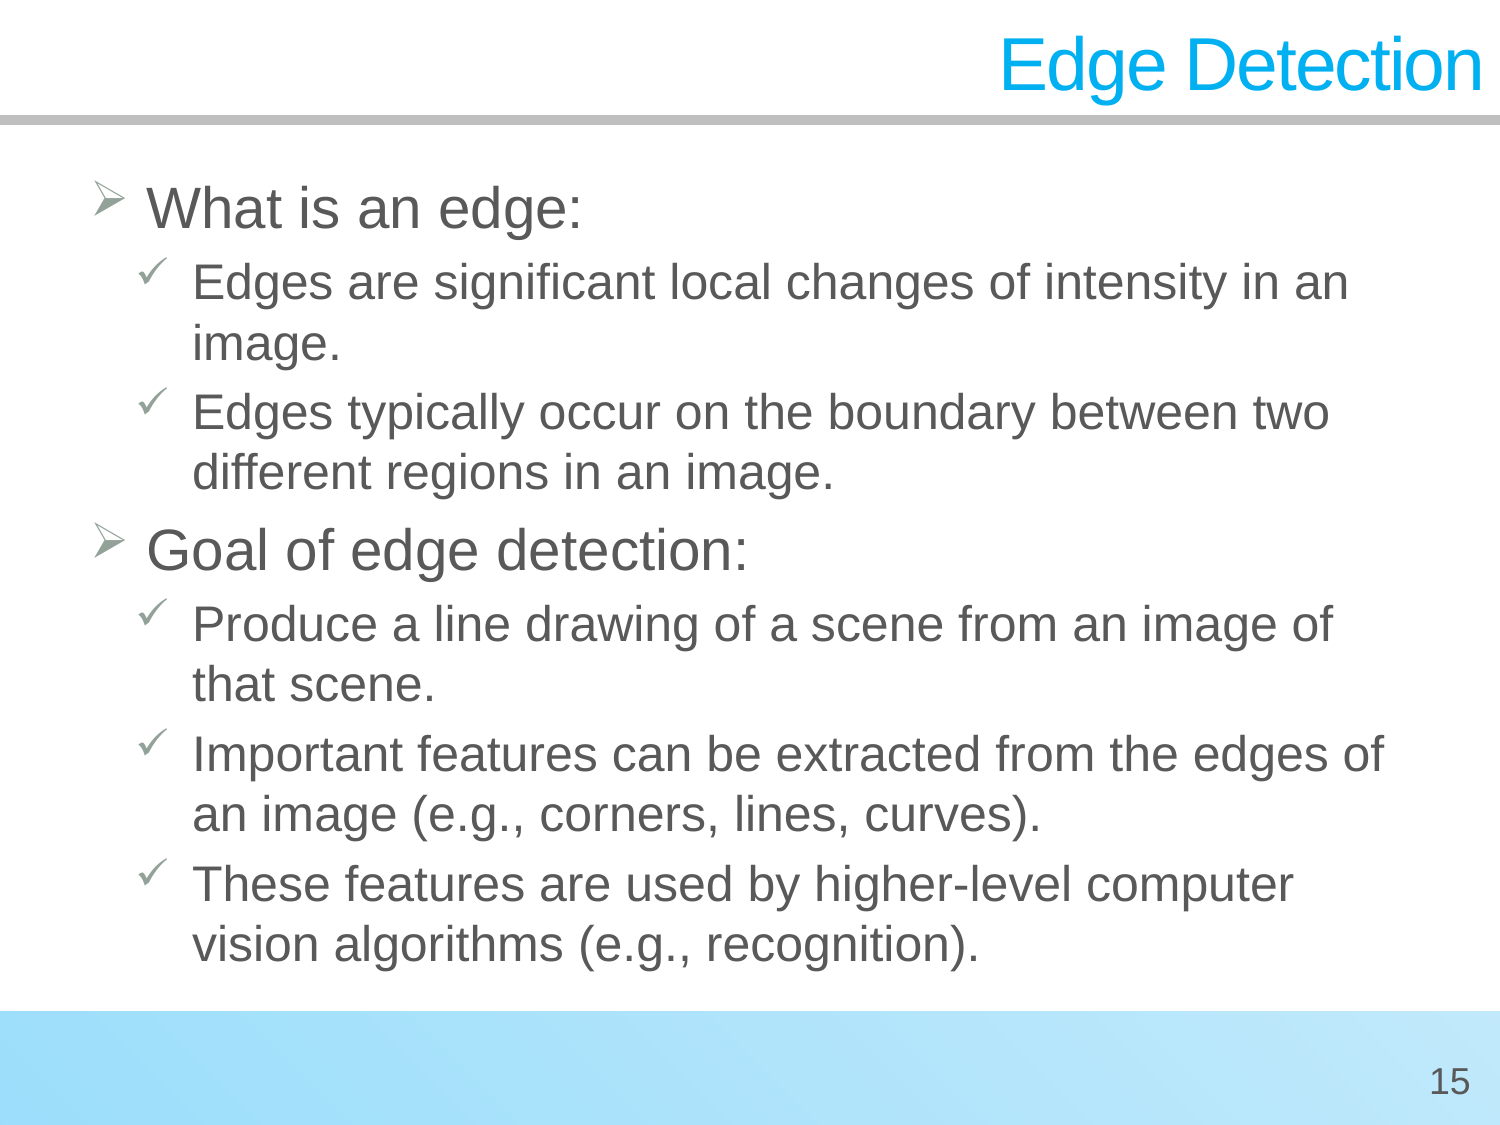

# Edge Detection
What is an edge:
Edges are significant local changes of intensity in an image.
Edges typically occur on the boundary between two different regions in an image.
Goal of edge detection:
Produce a line drawing of a scene from an image of that scene.
Important features can be extracted from the edges of an image (e.g., corners, lines, curves).
These features are used by higher-level computer vision algorithms (e.g., recognition).